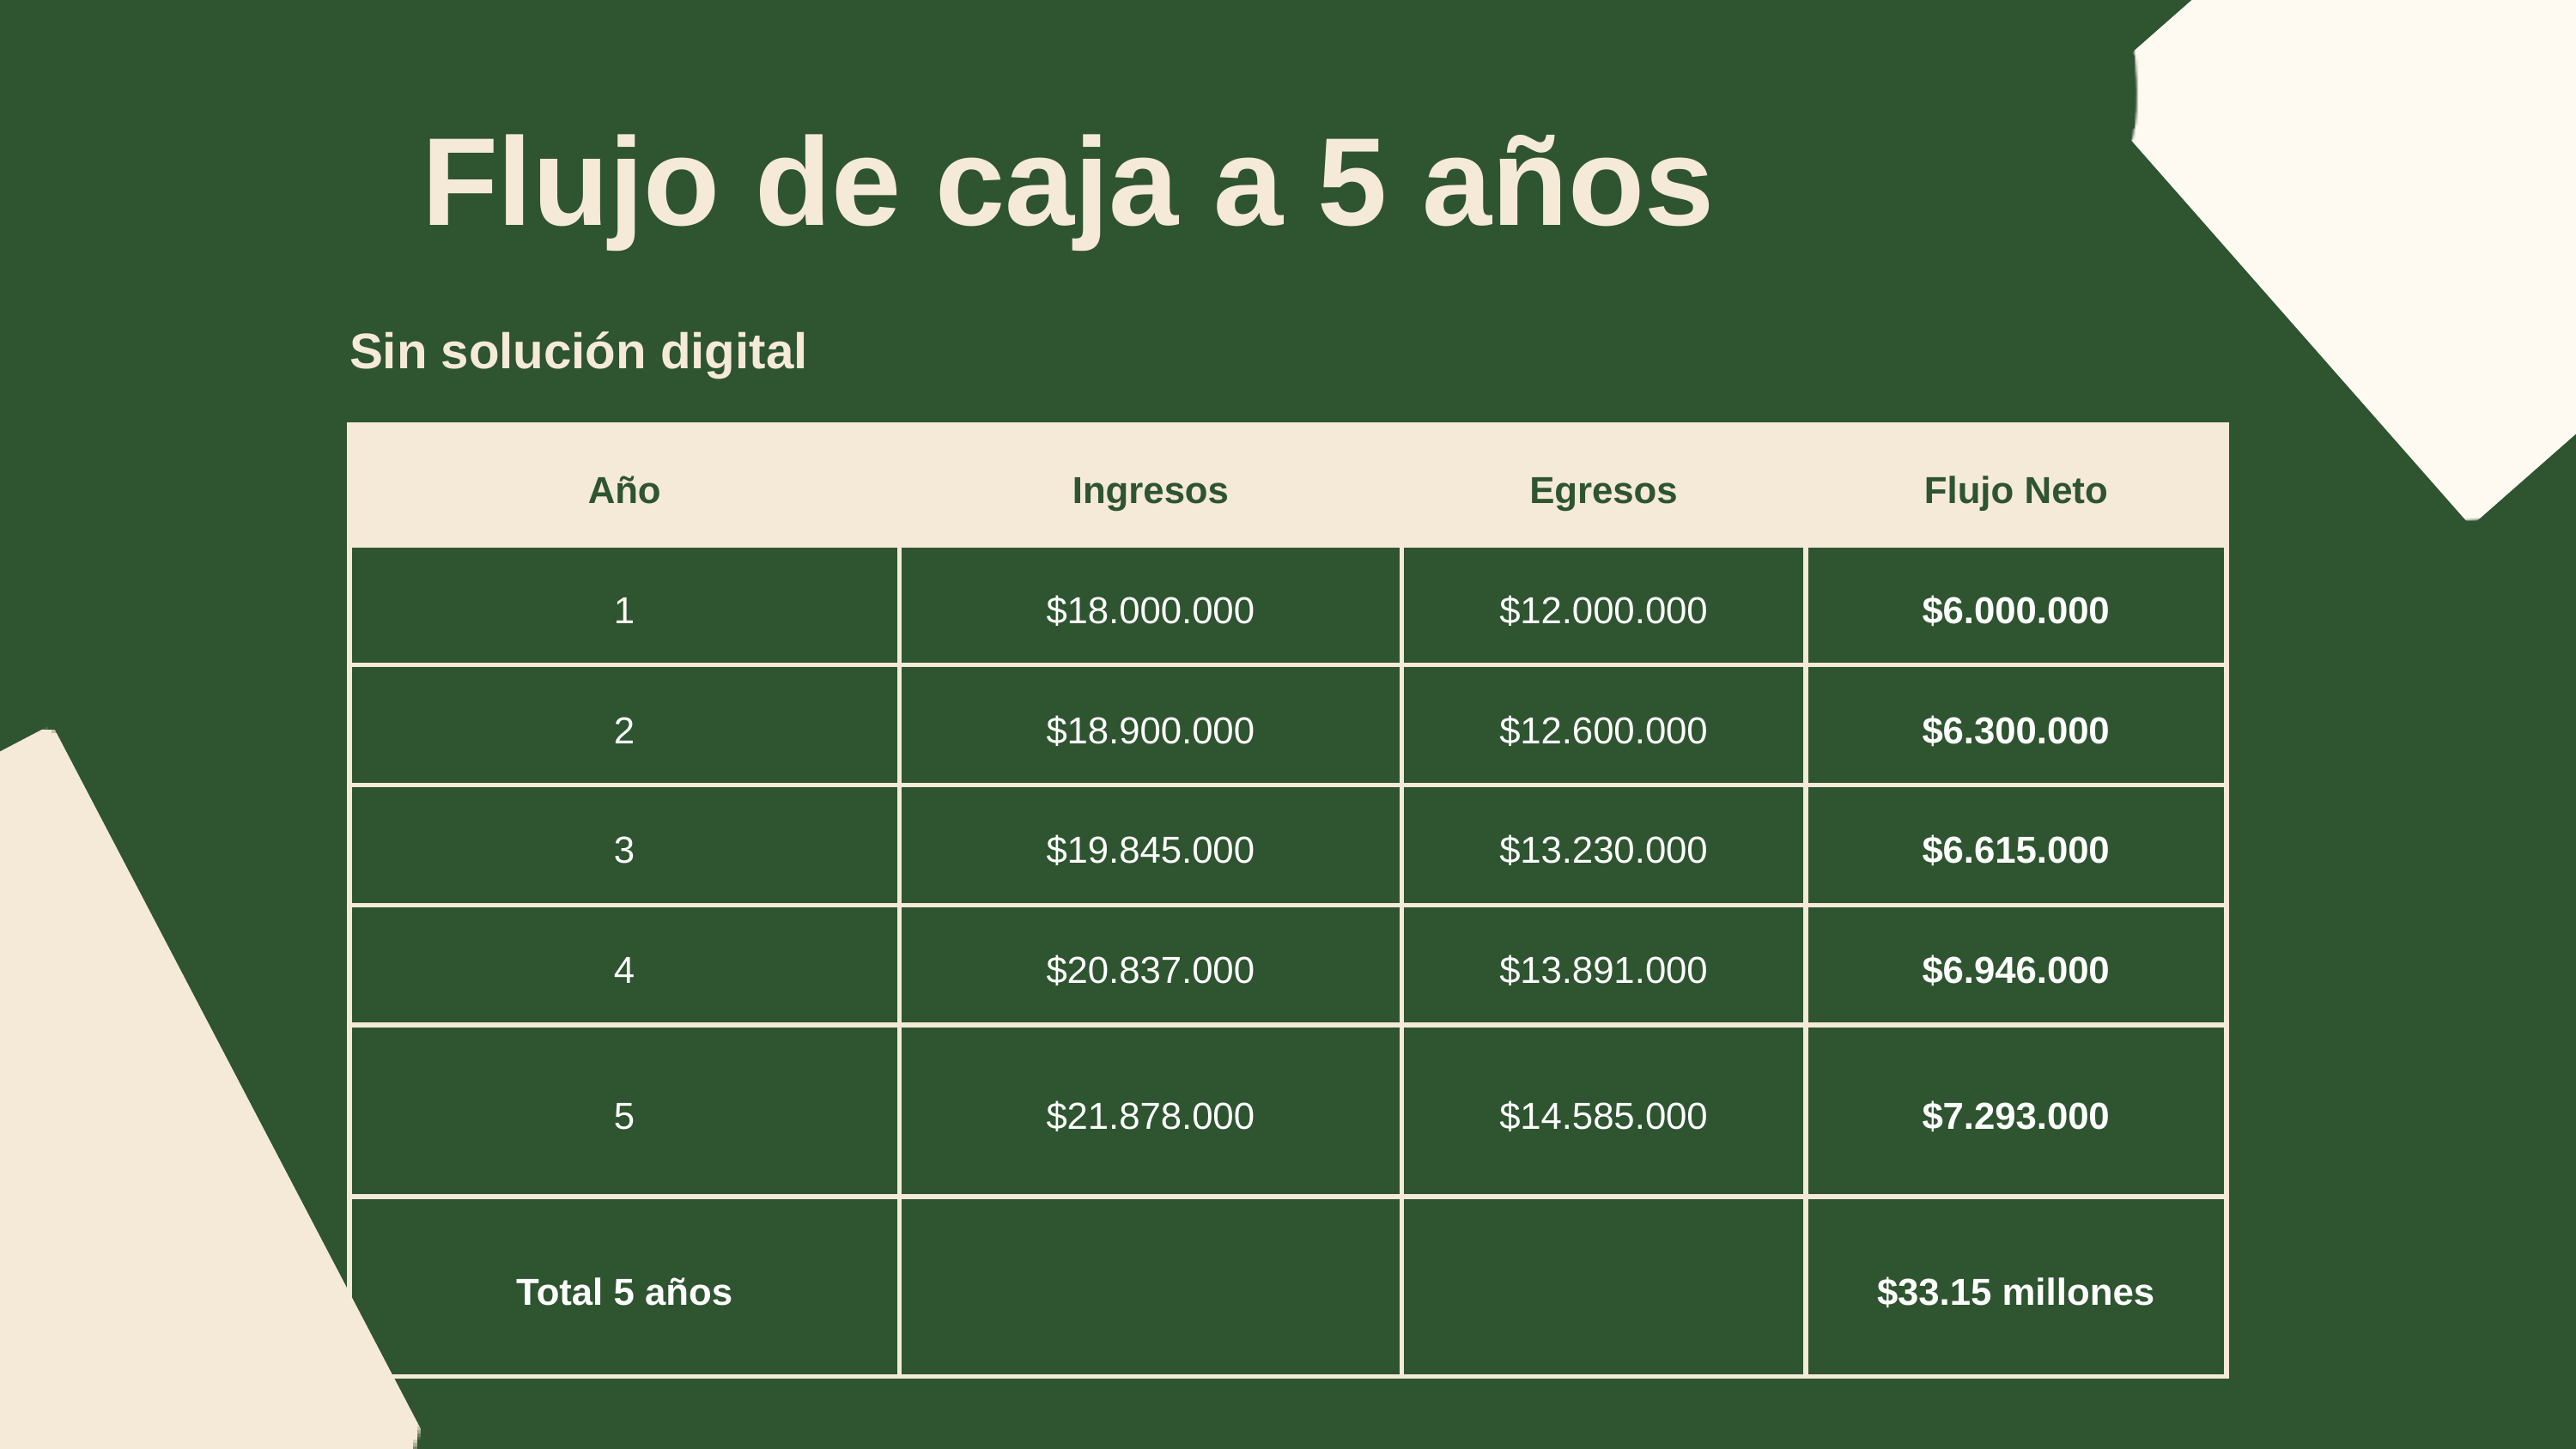

Flujo de caja a 5 años
Sin solución digital
| Año | Ingresos | Egresos | Flujo Neto |
| --- | --- | --- | --- |
| 1 | $18.000.000 | $12.000.000 | $6.000.000 |
| 2 | $18.900.000 | $12.600.000 | $6.300.000 |
| 3 | $19.845.000 | $13.230.000 | $6.615.000 |
| 4 | $20.837.000 | $13.891.000 | $6.946.000 |
| 5 | $21.878.000 | $14.585.000 | $7.293.000 |
| Total 5 años |  |  | $33.15 millones |